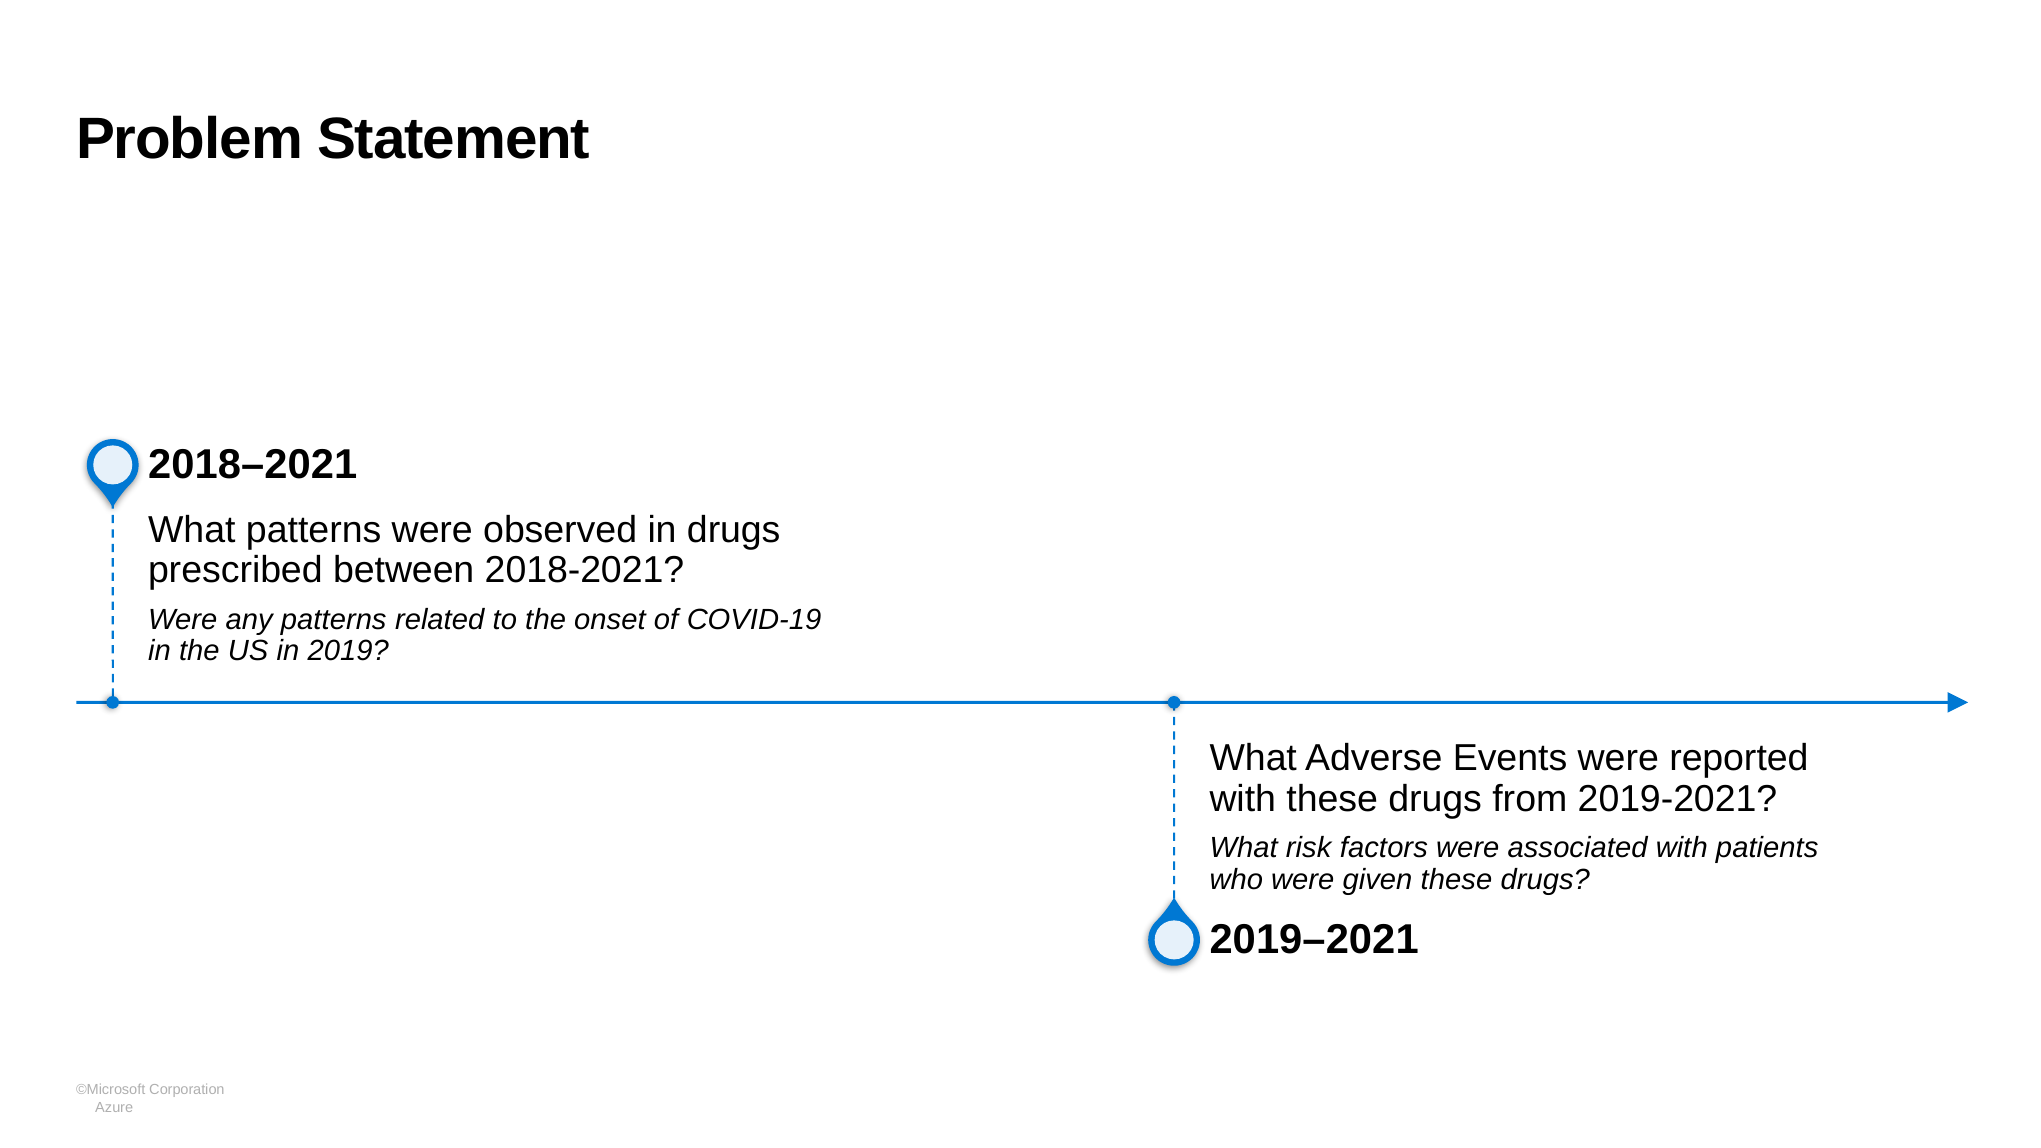

# Problem Statement
What patterns were observed in drugs prescribed between 2018-2021?
Were any patterns related to the onset of COVID-19 in the US in 2019?
2018–2021
What Adverse Events were reported with these drugs from 2019-2021?
What risk factors were associated with patients who were given these drugs?
2019–2021